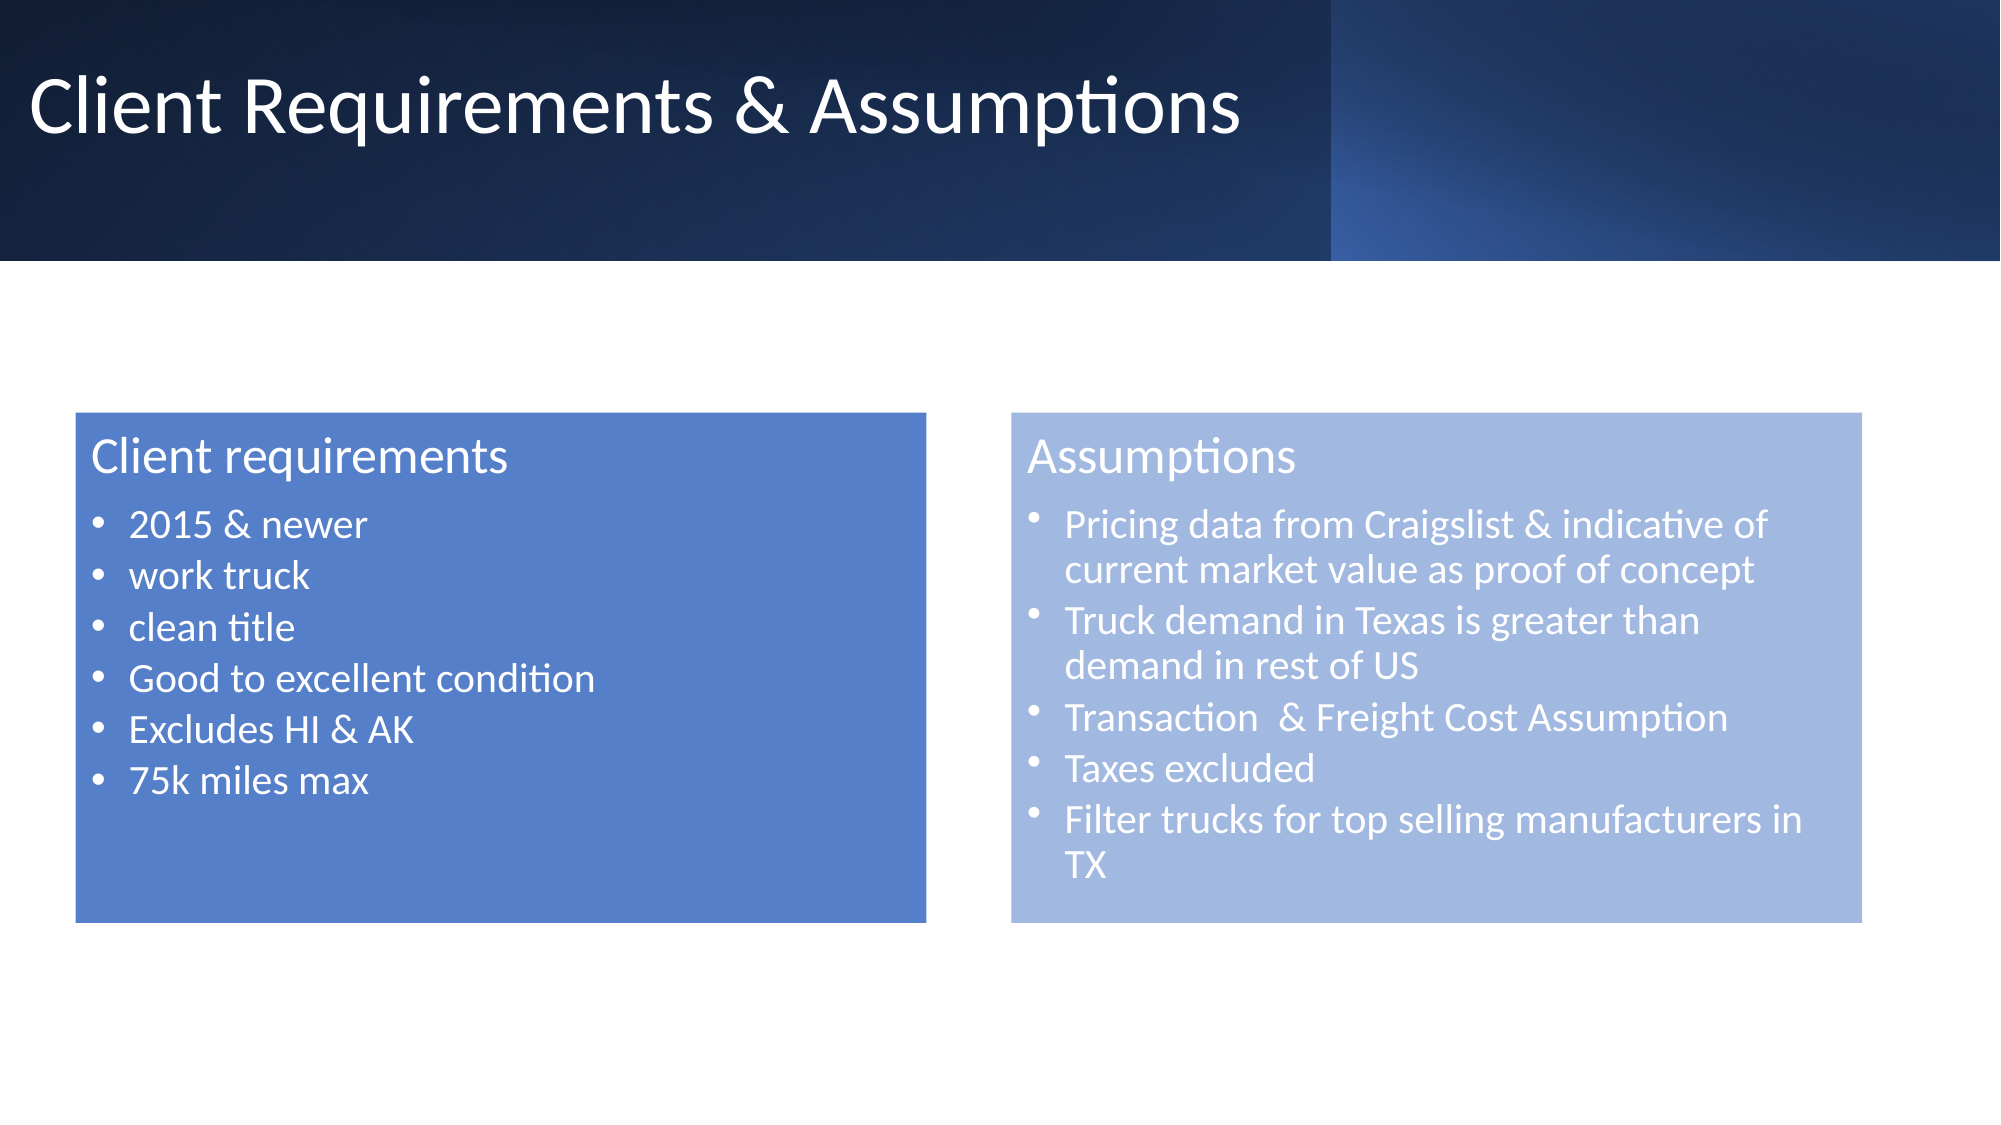

# Client Requirements & Assumptions
Client requirements
2015 & newer
work truck
clean title
Good to excellent condition
Excludes HI & AK
75k miles max
Assumptions
Pricing data from Craigslist & indicative of current market value as proof of concept
Truck demand in Texas is greater than demand in rest of US
Transaction  & Freight Cost Assumption
Taxes excluded
Filter trucks for top selling manufacturers in TX
5